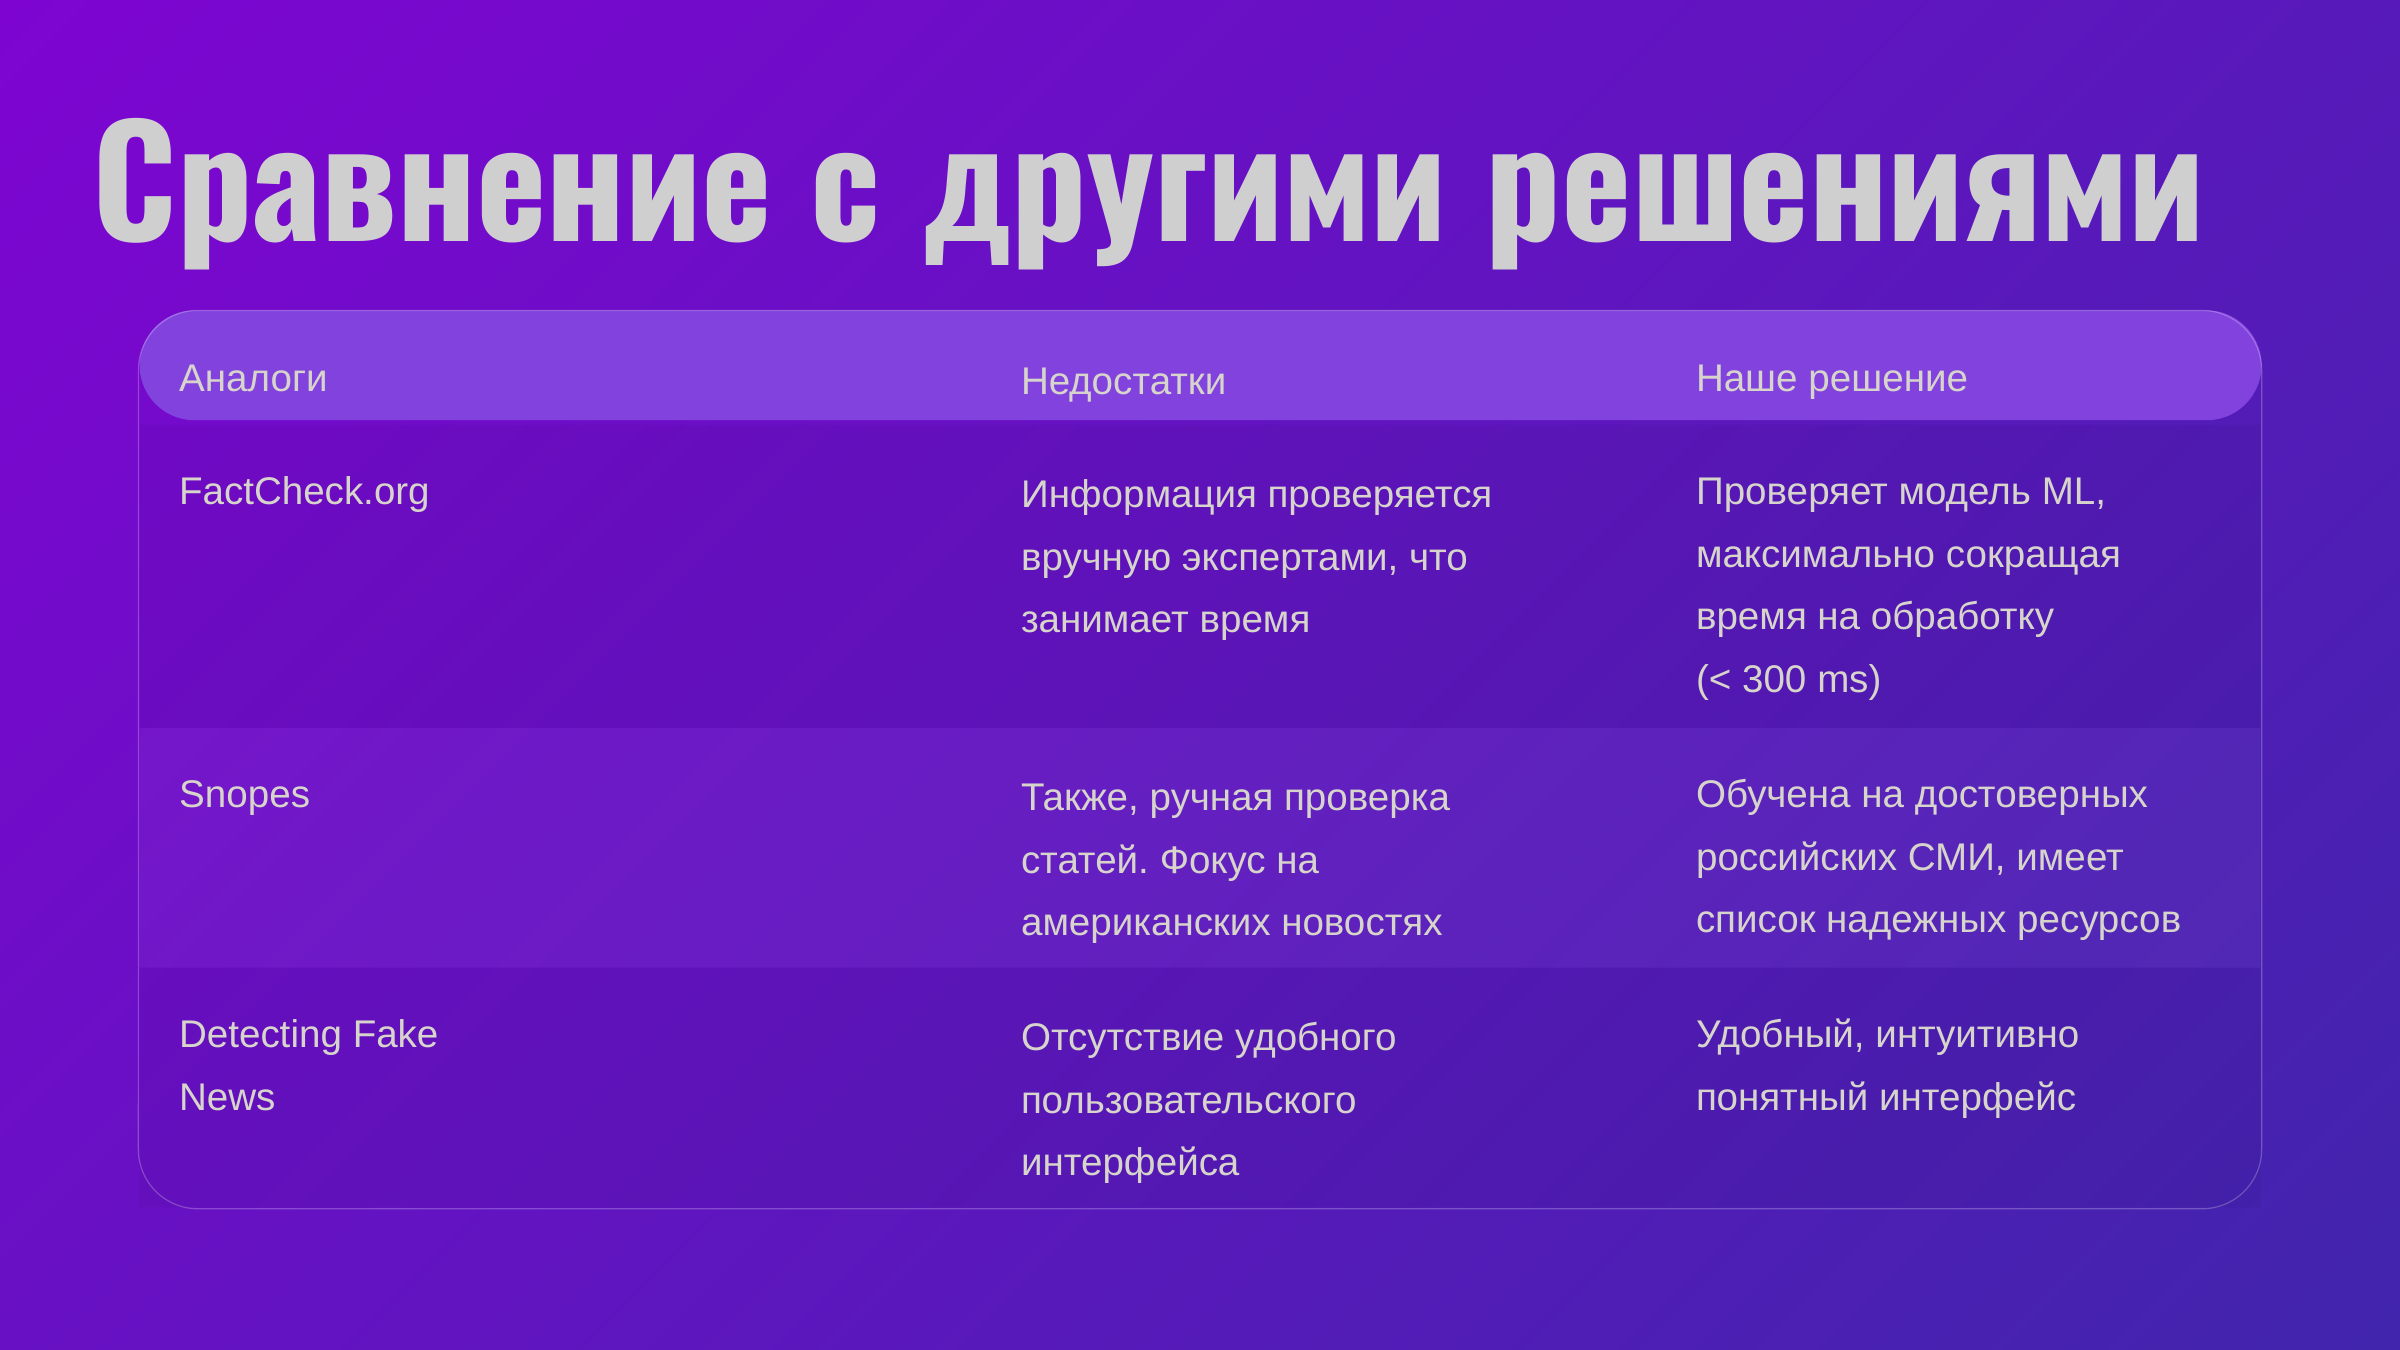

Сравнение с другими решениями

Аналоги
Наше решение
Недостатки

FactCheck.org
Проверяет модель ML, максимально сокращая время на обработку
(< 300 ms)
Информация проверяется вручную экспертами, что занимает время

Snopes
Обучена на достоверных российских СМИ, имеет список надежных ресурсов
Также, ручная проверка статей. Фокус на американских новостях

Detecting Fake News
Удобный, интуитивно понятный интерфейс
Отсутствие удобного пользовательского интерфейса